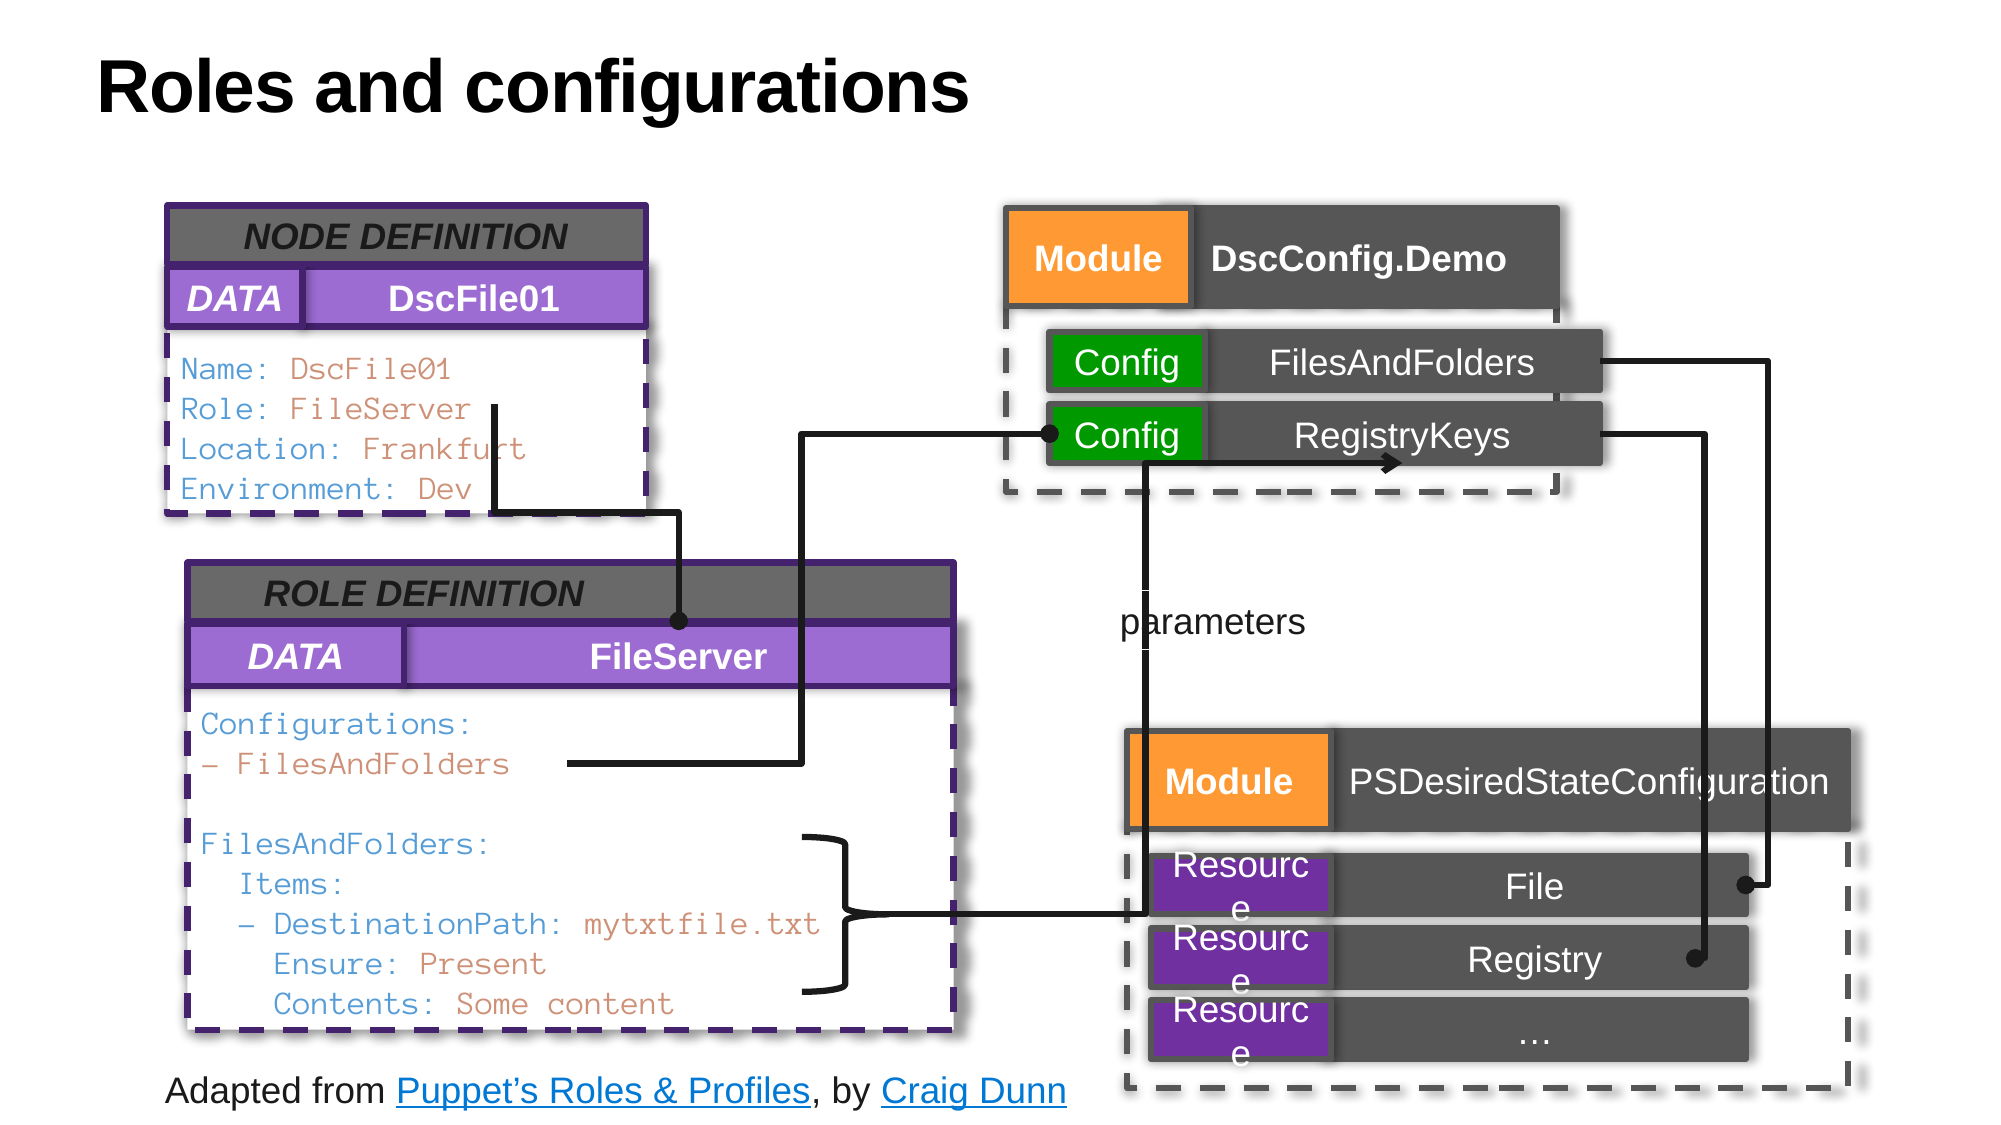

# Roles and configurations
      NODE DEFINITION
DATA
DscFile01

Name::DscFile01
Role::FileServer
Location: Frankfurt
Environment: Dev
Module
DscConfig.Demo

Config
FilesAndFolders
Config
RegistryKeys

parameters
      ROLE DEFINITION
DATA
FileServer

Configurations::
- FilesAndFolders

FilesAndFolders:
  Items:
  - DestinationPath: mytxtfile.txt
    Ensure: Present
    Contents: Some content
Module
PSDesiredStateConfiguration

Resource
File
Resource
Registry
Resource
…
Adapted from Puppet’s Roles & Profiles, by Craig Dunn